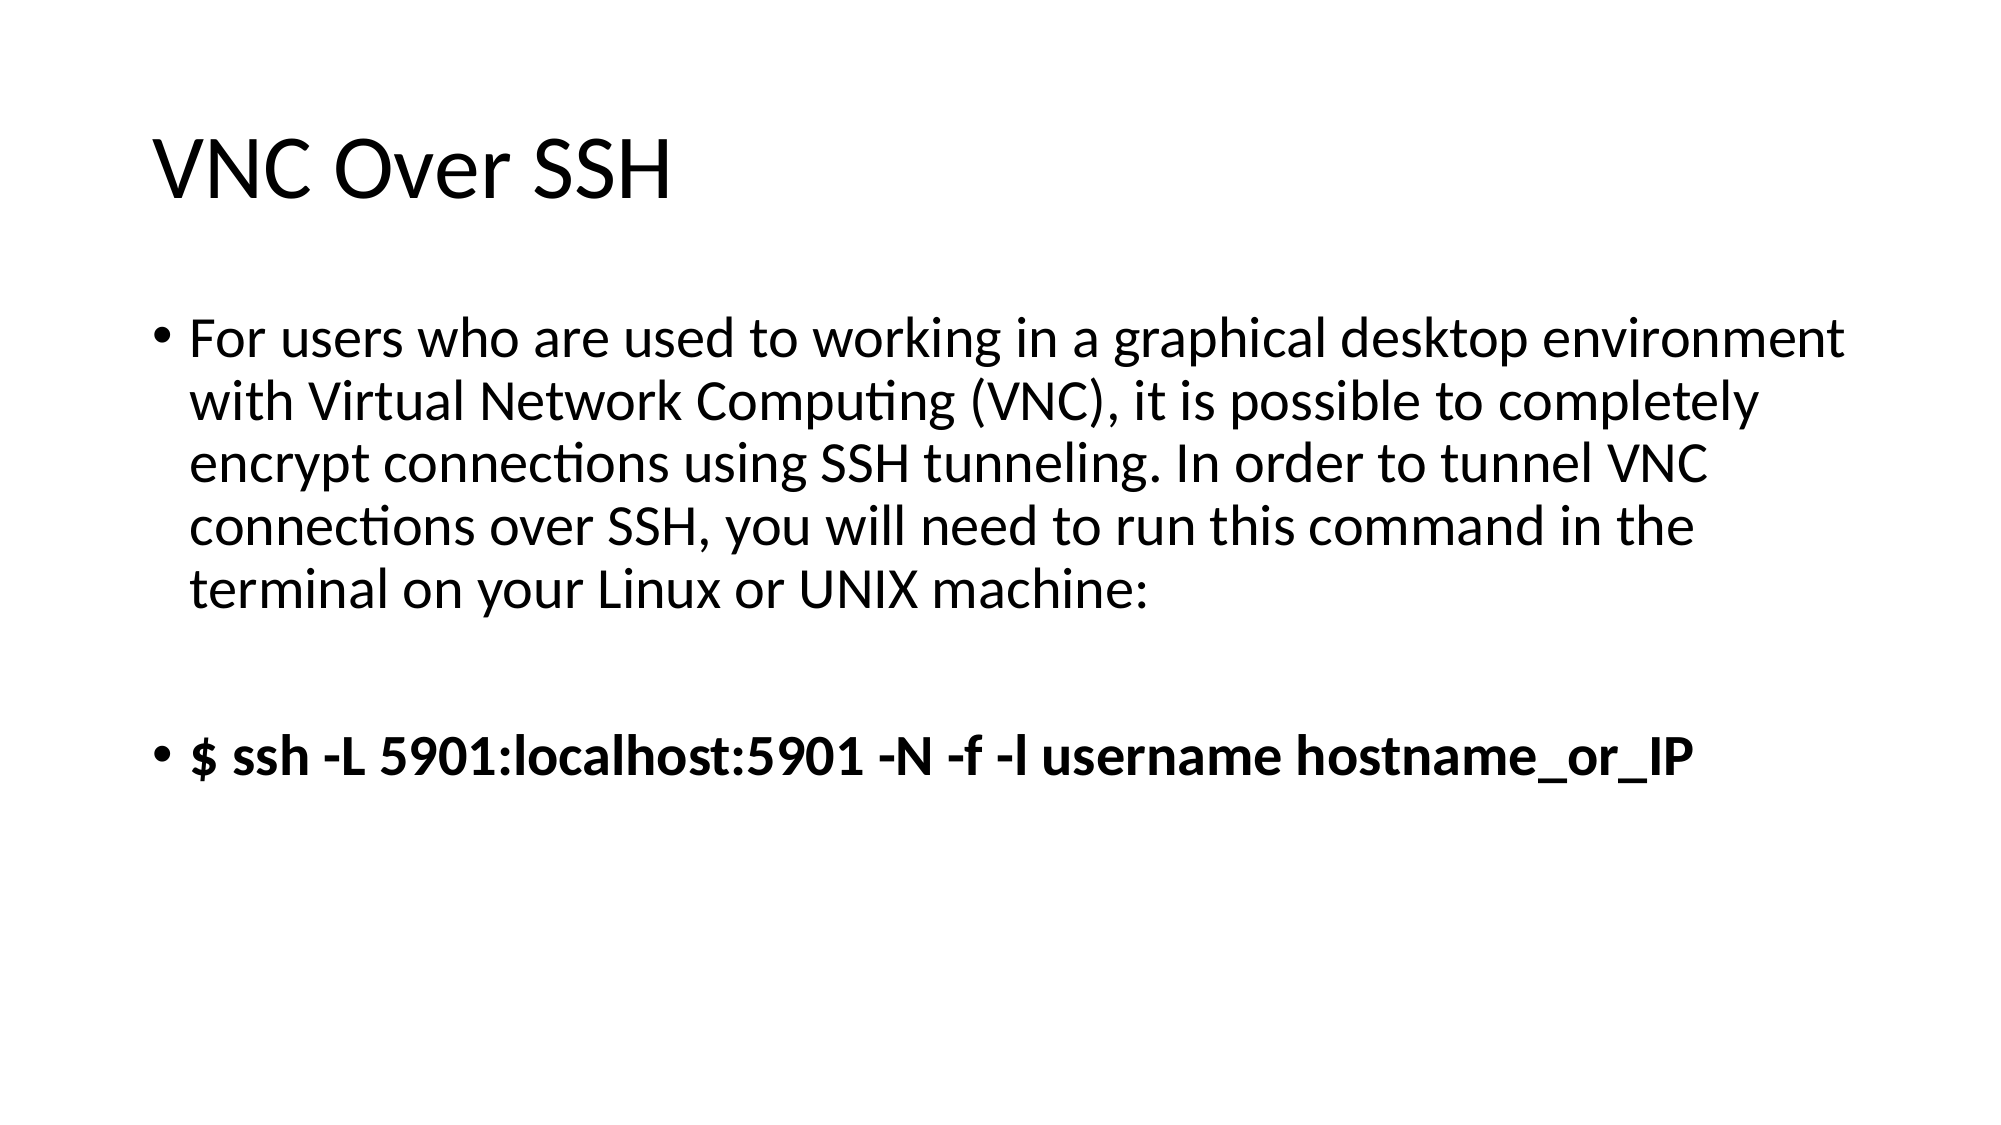

# VNC Over SSH
For users who are used to working in a graphical desktop environment with Virtual Network Computing (VNC), it is possible to completely encrypt connections using SSH tunneling. In order to tunnel VNC connections over SSH, you will need to run this command in the terminal on your Linux or UNIX machine:

$ ssh -L 5901:localhost:5901 -N -f -l username hostname_or_IP